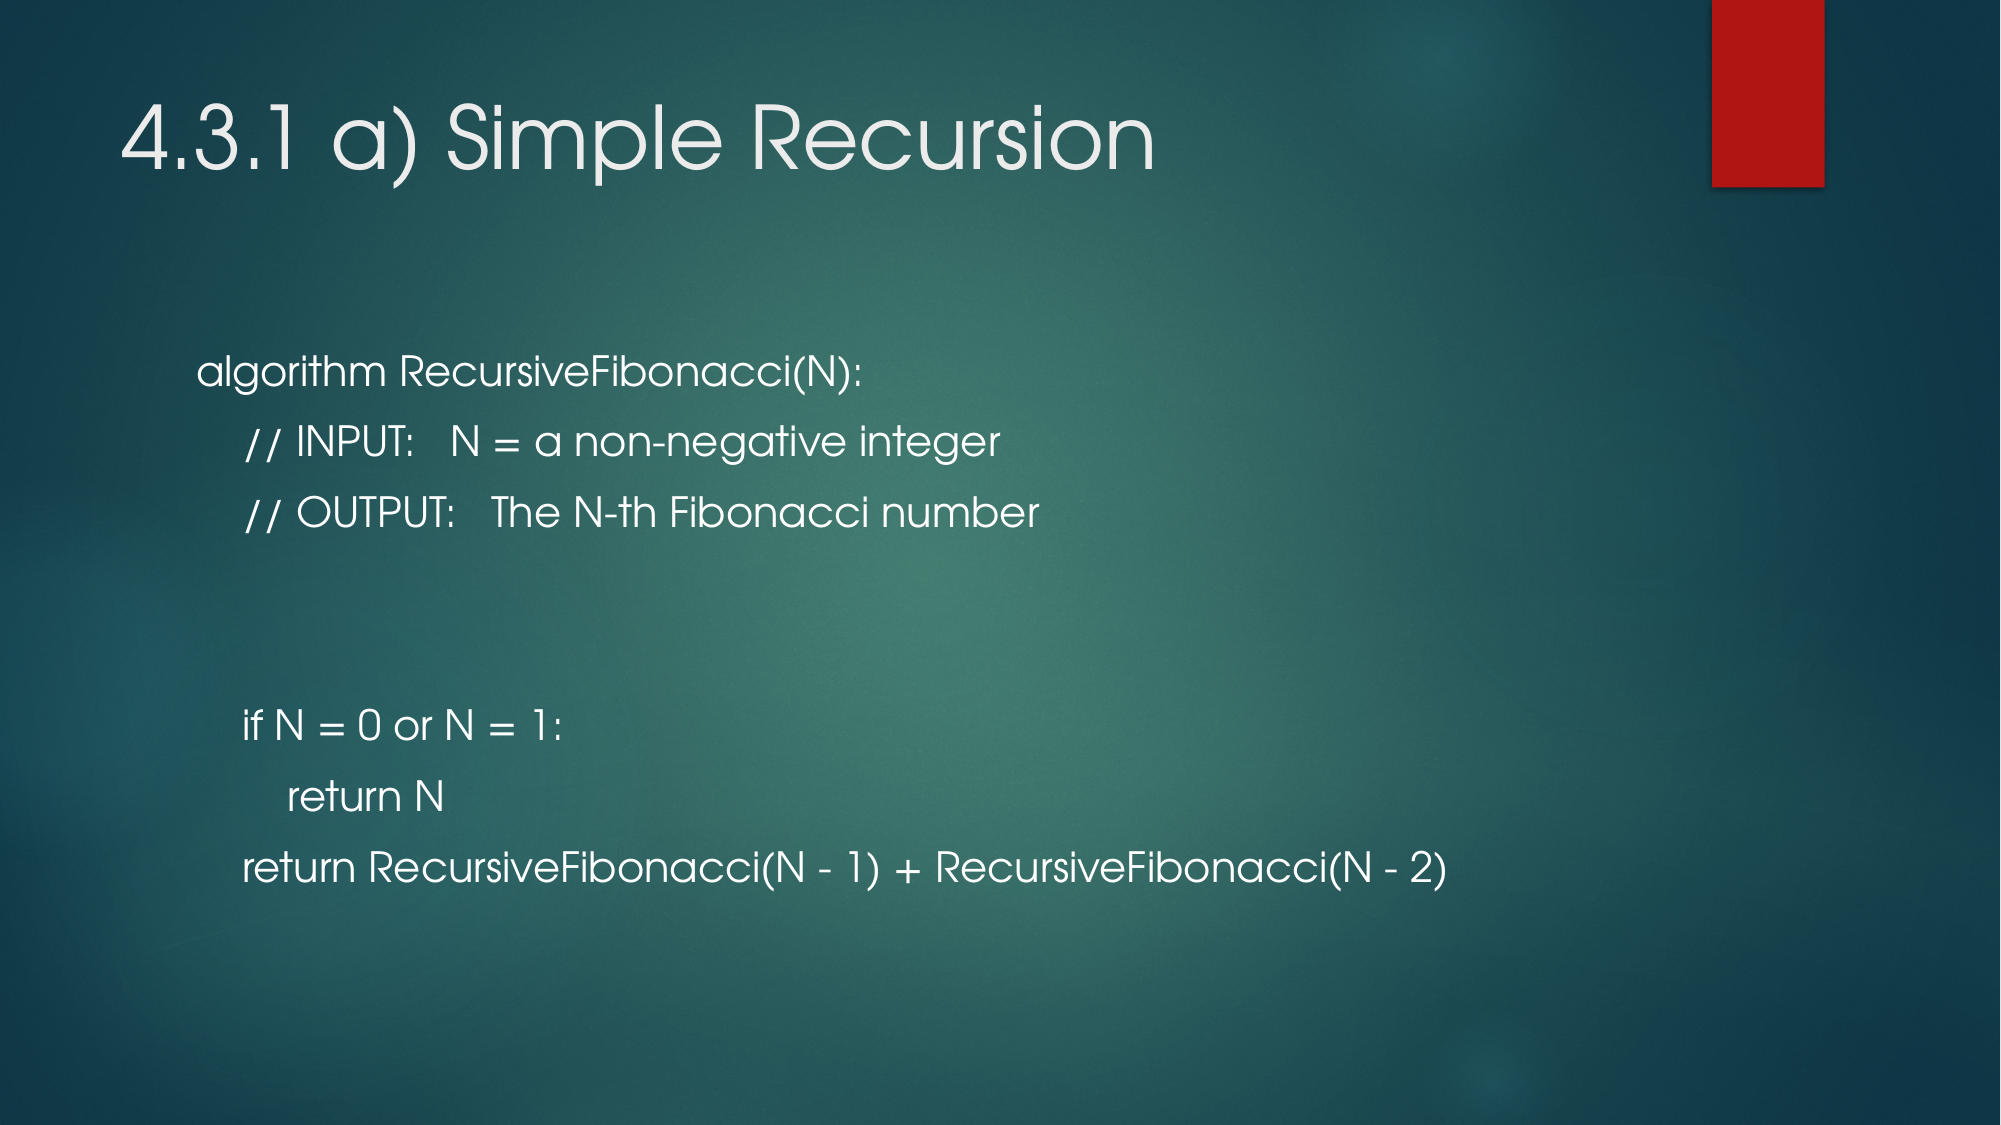

# 4.3.1 a) Simple Recursion
algorithm RecursiveFibonacci(N):
    // INPUT:   N = a non-negative integer
    // OUTPUT:   The N-th Fibonacci number

    if N = 0 or N = 1:
        return N
    return RecursiveFibonacci(N - 1) + RecursiveFibonacci(N - 2)